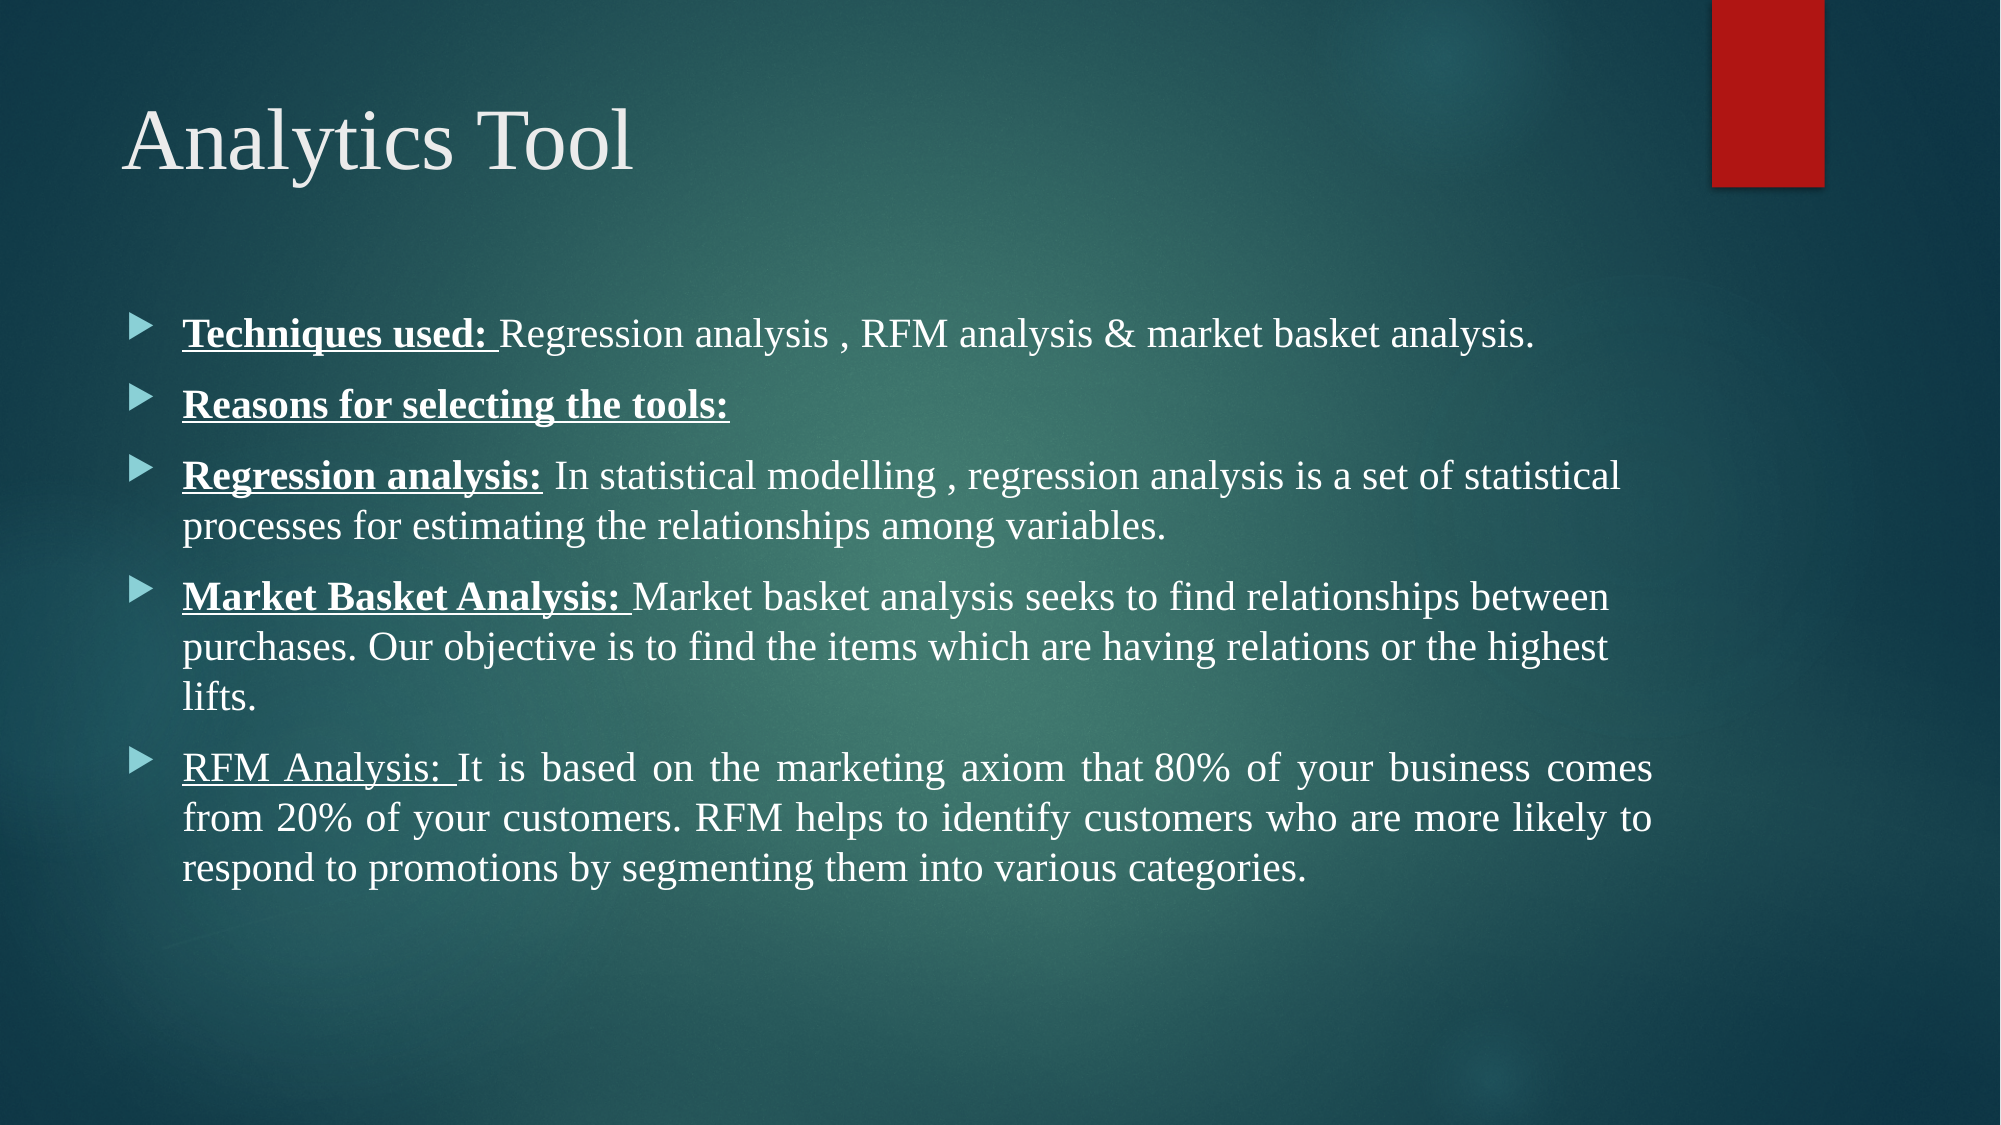

# Analytics Tool
Techniques used: Regression analysis , RFM analysis & market basket analysis.
Reasons for selecting the tools:
Regression analysis: In statistical modelling , regression analysis is a set of statistical processes for estimating the relationships among variables.
Market Basket Analysis: Market basket analysis seeks to find relationships between purchases. Our objective is to find the items which are having relations or the highest lifts.
RFM Analysis: It is based on the marketing axiom that 80% of your business comes from 20% of your customers. RFM helps to identify customers who are more likely to respond to promotions by segmenting them into various categories.